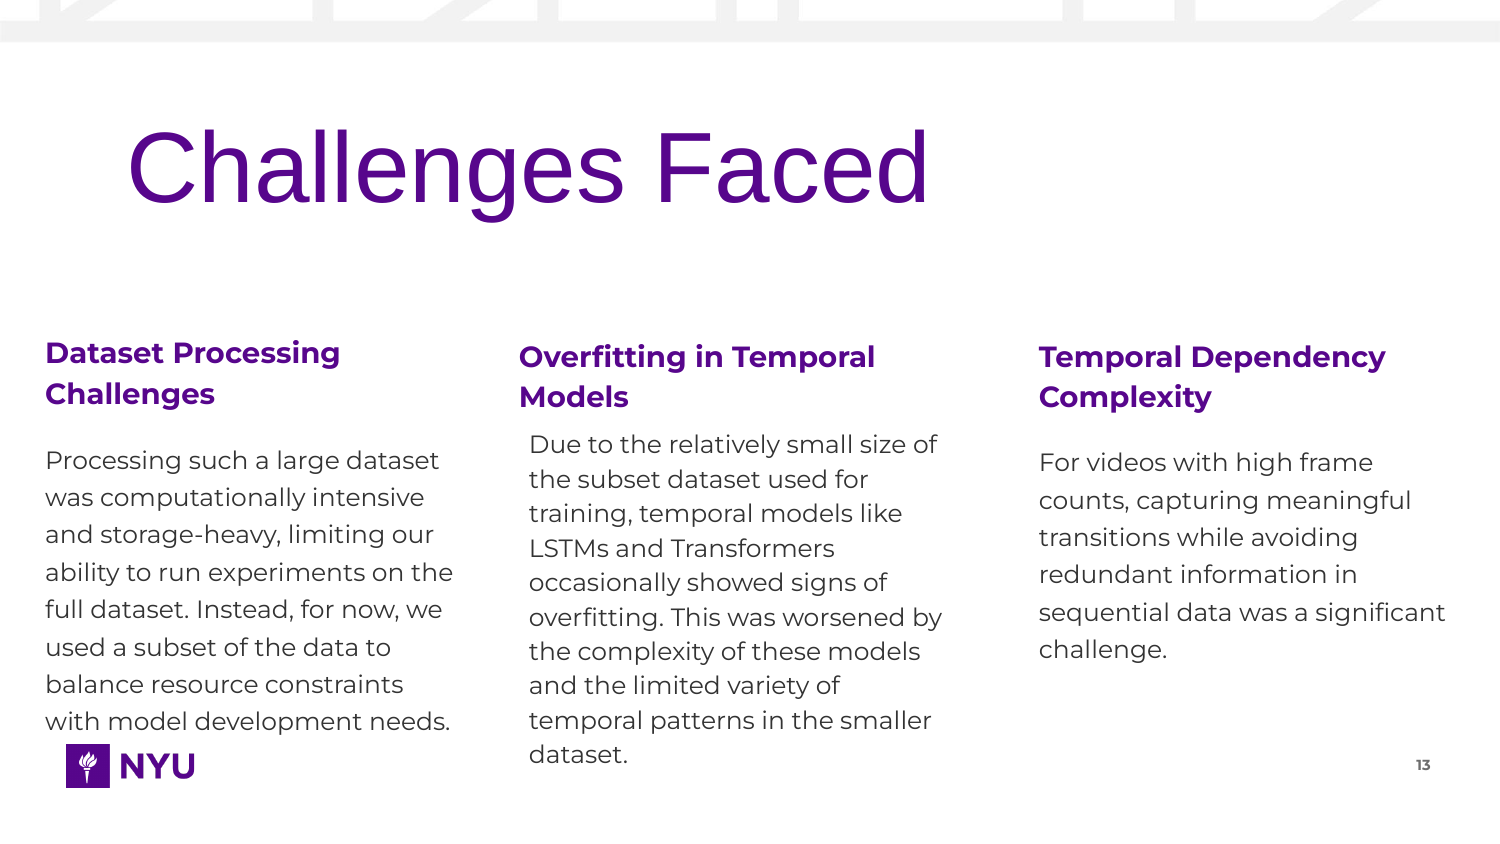

# Challenges Faced
Dataset Processing Challenges
Overfitting in Temporal Models
Temporal Dependency Complexity
Due to the relatively small size of the subset dataset used for training, temporal models like LSTMs and Transformers occasionally showed signs of overfitting. This was worsened by the complexity of these models and the limited variety of temporal patterns in the smaller dataset.

Processing such a large dataset was computationally intensive and storage-heavy, limiting our ability to run experiments on the full dataset. Instead, for now, we used a subset of the data to balance resource constraints with model development needs.
For videos with high frame counts, capturing meaningful transitions while avoiding redundant information in sequential data was a significant challenge.